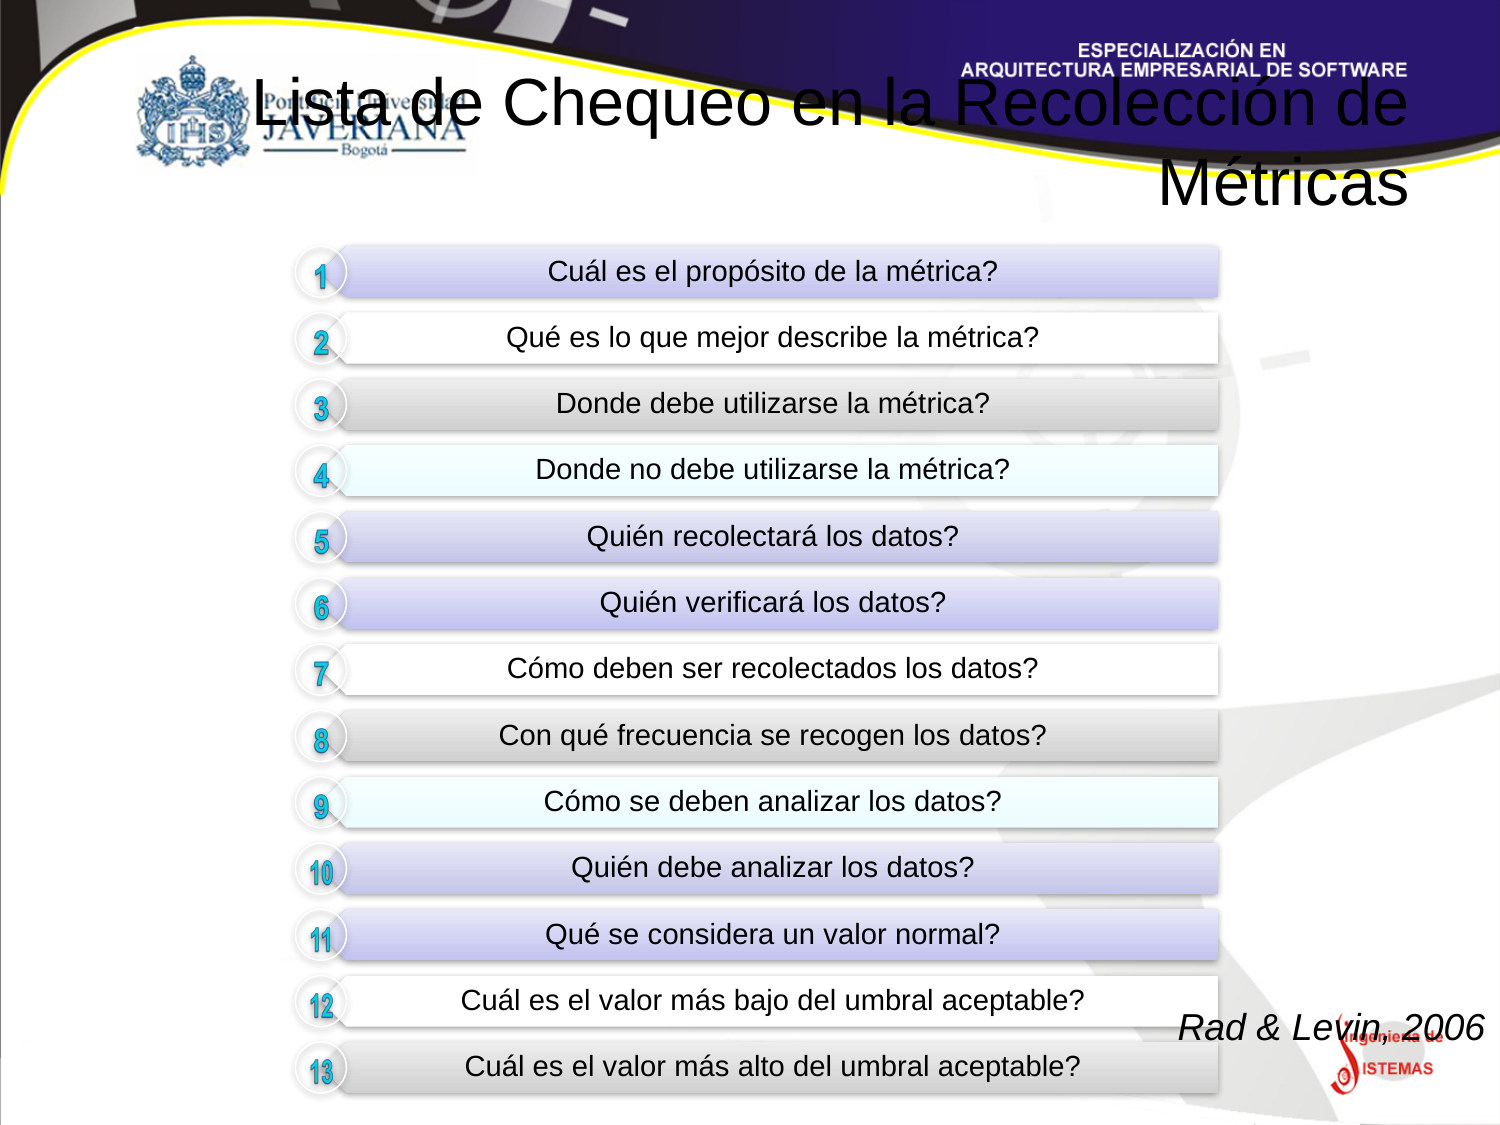

# Lista de Chequeo en la Recolección de Métricas
Cuál es el propósito de la métrica?
Qué es lo que mejor describe la métrica?
Donde debe utilizarse la métrica?
Donde no debe utilizarse la métrica?
Quién recolectará los datos?
Quién verificará los datos?
Cómo deben ser recolectados los datos?
Con qué frecuencia se recogen los datos?
Cómo se deben analizar los datos?
Quién debe analizar los datos?
Qué se considera un valor normal?
Cuál es el valor más bajo del umbral aceptable?
Cuál es el valor más alto del umbral aceptable?
Rad & Levin, 2006